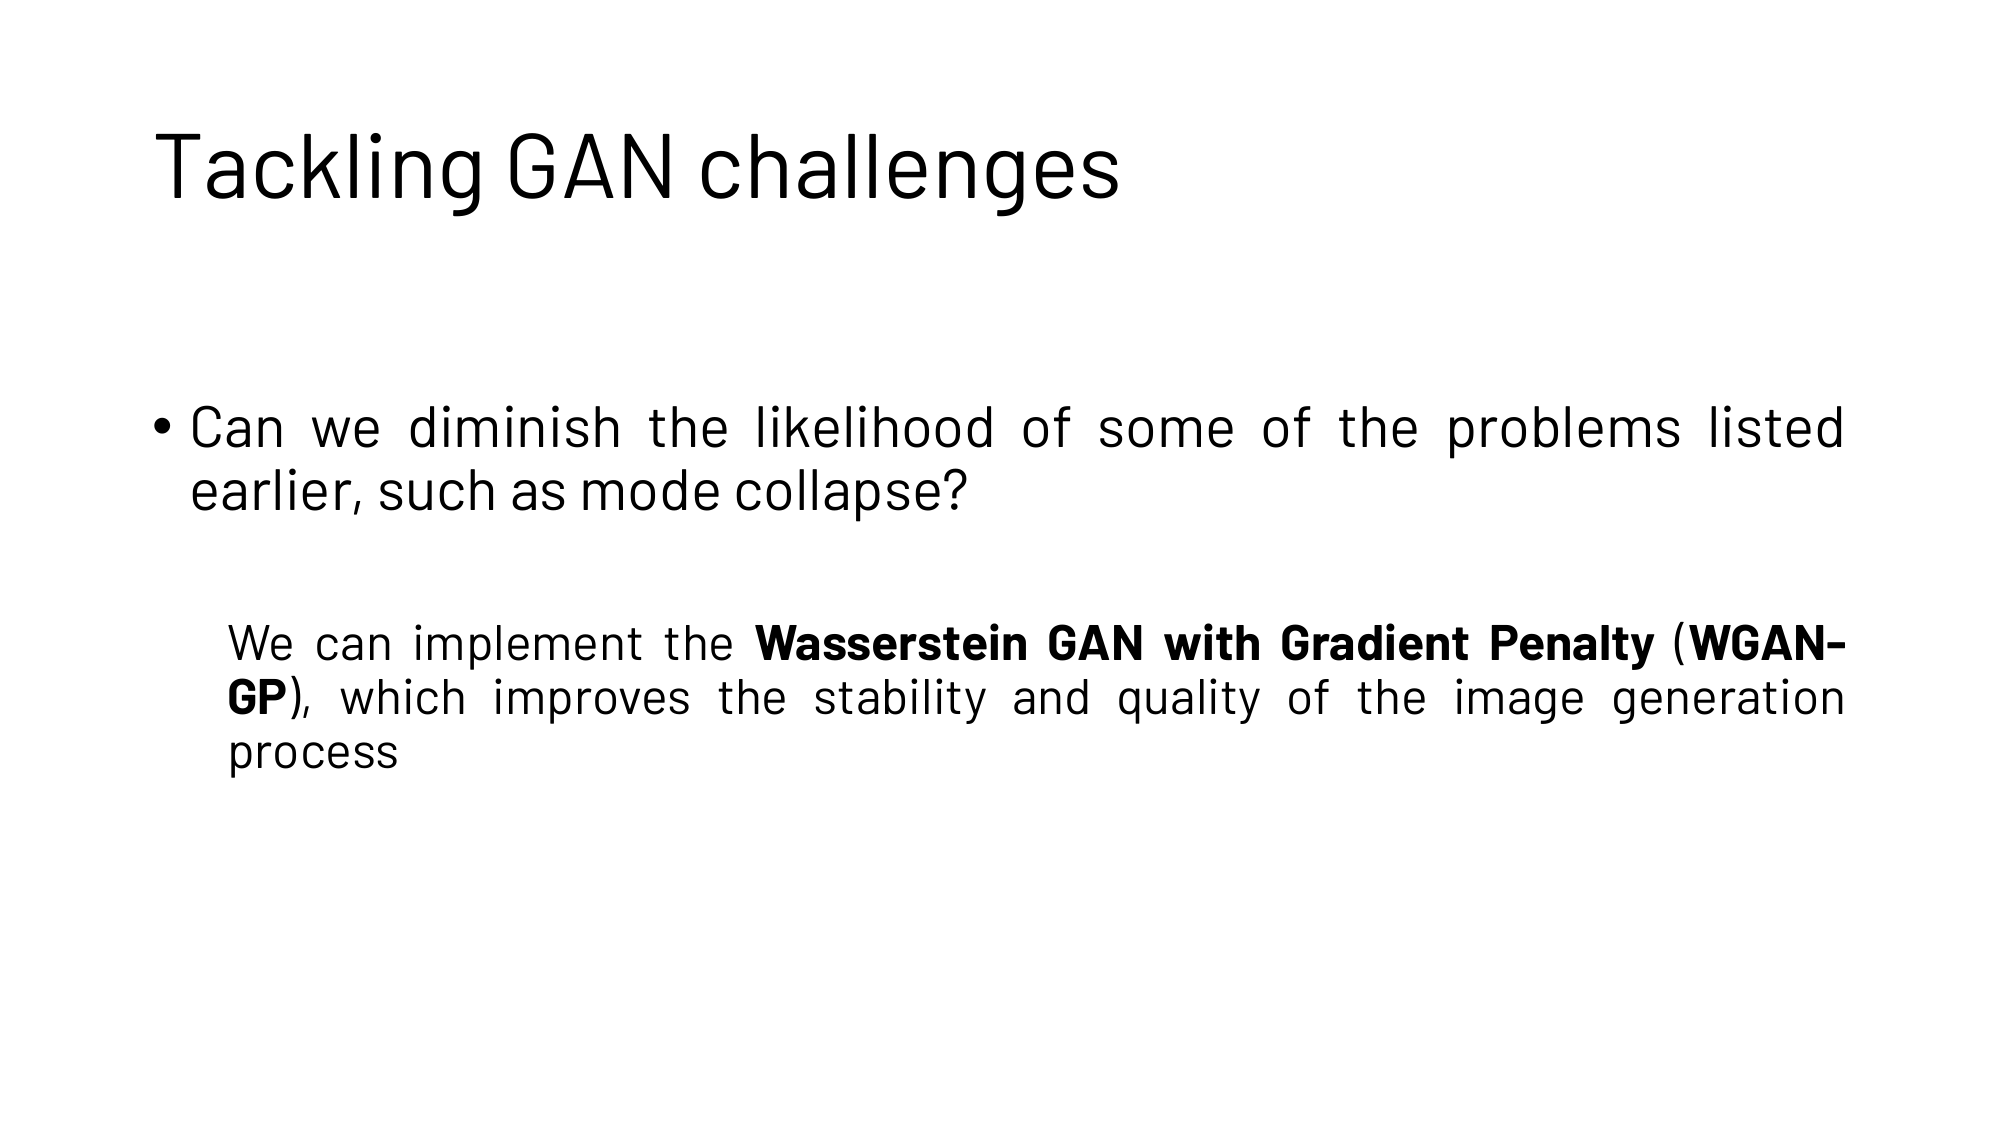

# Tackling GAN challenges

Can we diminish the likelihood of some of the problems listed earlier, such as mode collapse?

We can implement the Wasserstein GAN with Gradient Penalty (WGAN-GP), which improves the stability and quality of the image generation process